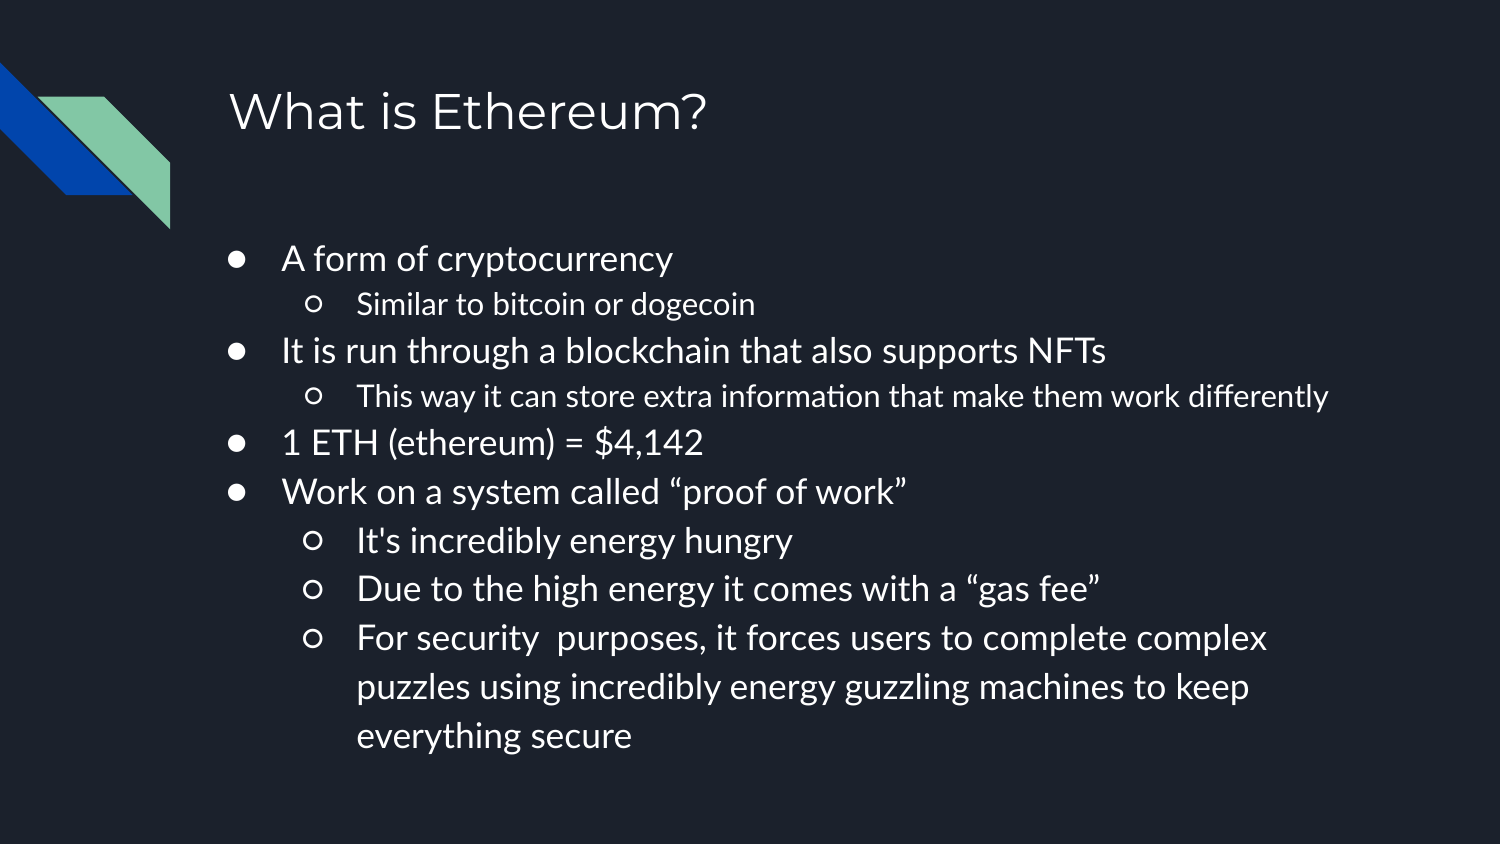

# What is Ethereum?
A form of cryptocurrency
Similar to bitcoin or dogecoin
It is run through a blockchain that also supports NFTs
This way it can store extra information that make them work differently
1 ETH (ethereum) = $4,142
Work on a system called “proof of work”
It's incredibly energy hungry
Due to the high energy it comes with a “gas fee”
For security  purposes, it forces users to complete complex puzzles using incredibly energy guzzling machines to keep everything secure